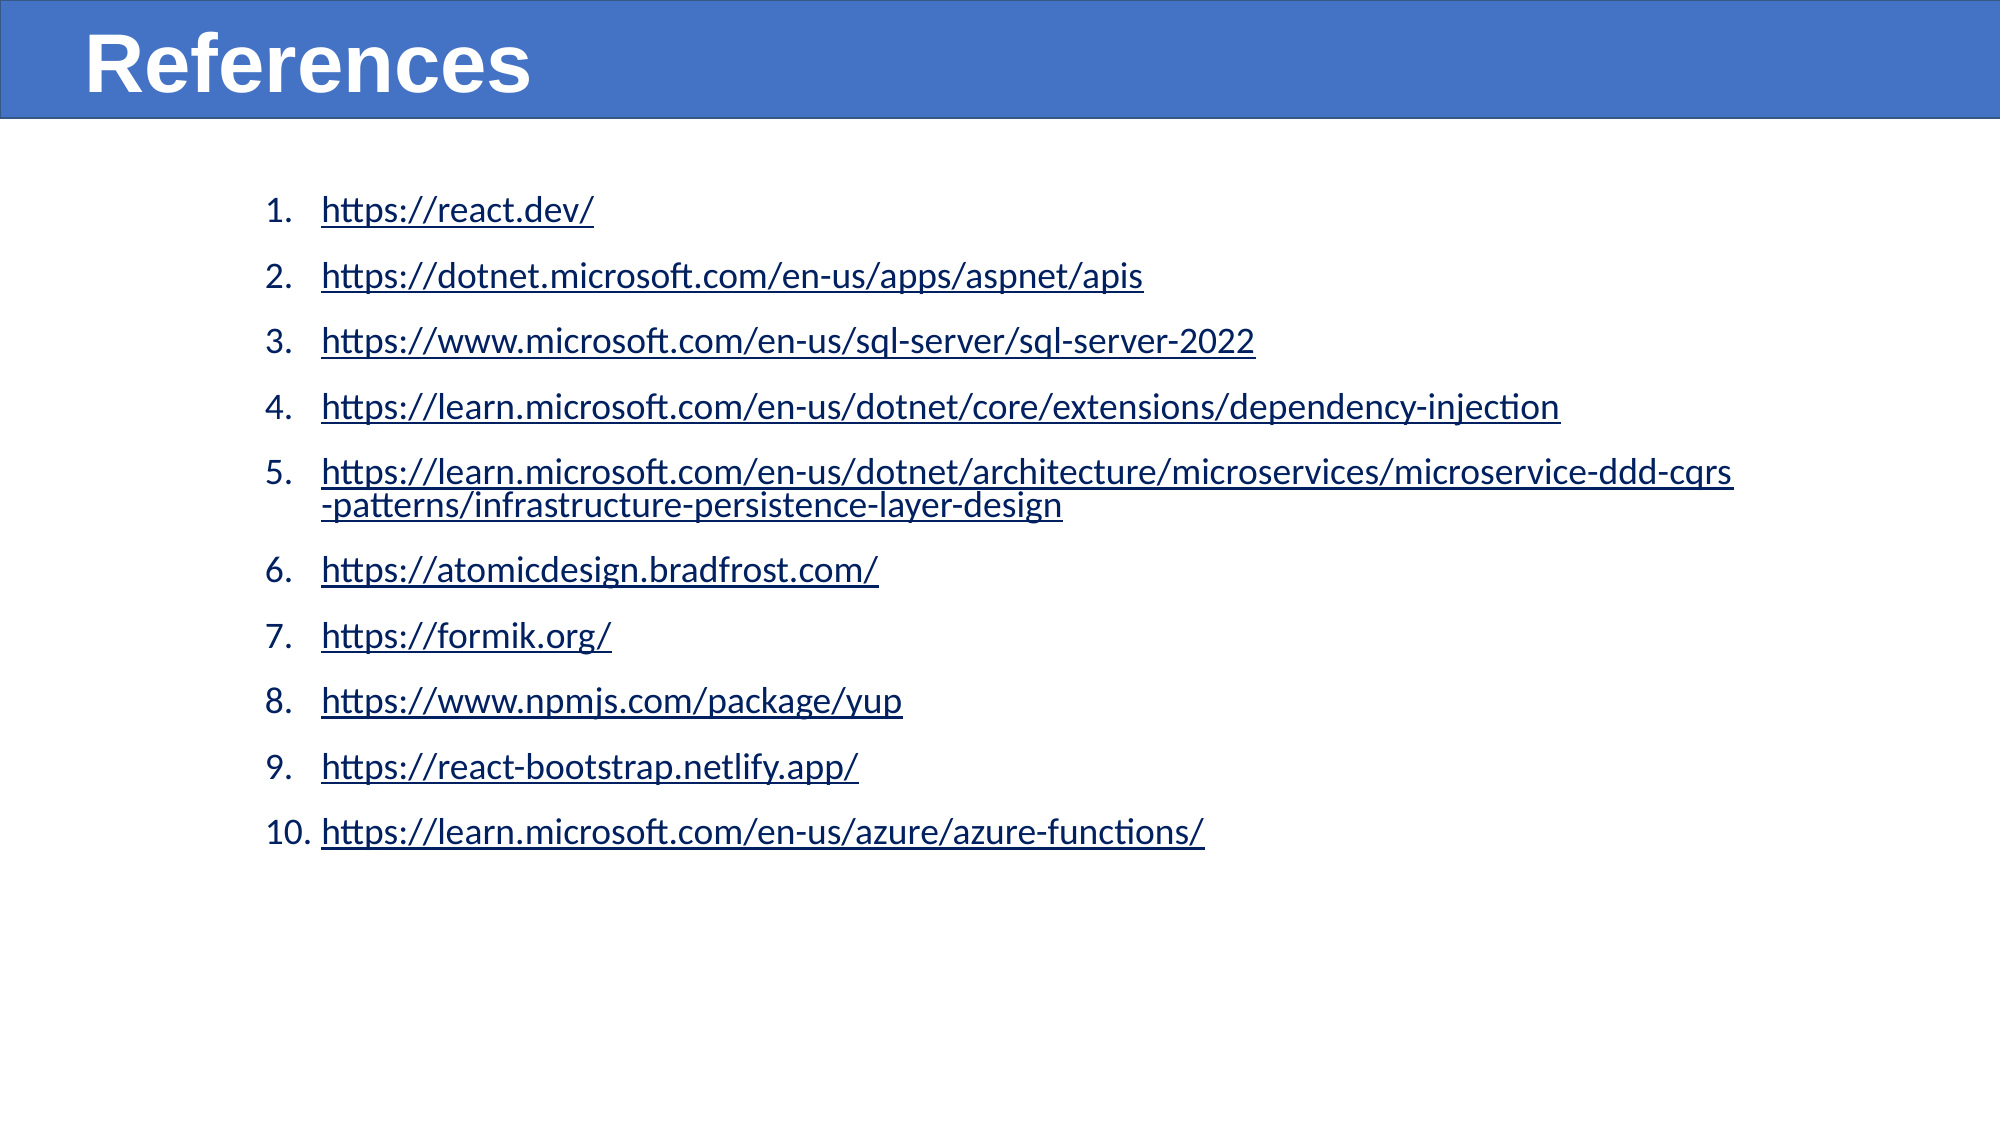

# References
https://react.dev/
https://dotnet.microsoft.com/en-us/apps/aspnet/apis
https://www.microsoft.com/en-us/sql-server/sql-server-2022
https://learn.microsoft.com/en-us/dotnet/core/extensions/dependency-injection
https://learn.microsoft.com/en-us/dotnet/architecture/microservices/microservice-ddd-cqrs-patterns/infrastructure-persistence-layer-design
https://atomicdesign.bradfrost.com/
https://formik.org/
https://www.npmjs.com/package/yup
https://react-bootstrap.netlify.app/
https://learn.microsoft.com/en-us/azure/azure-functions/